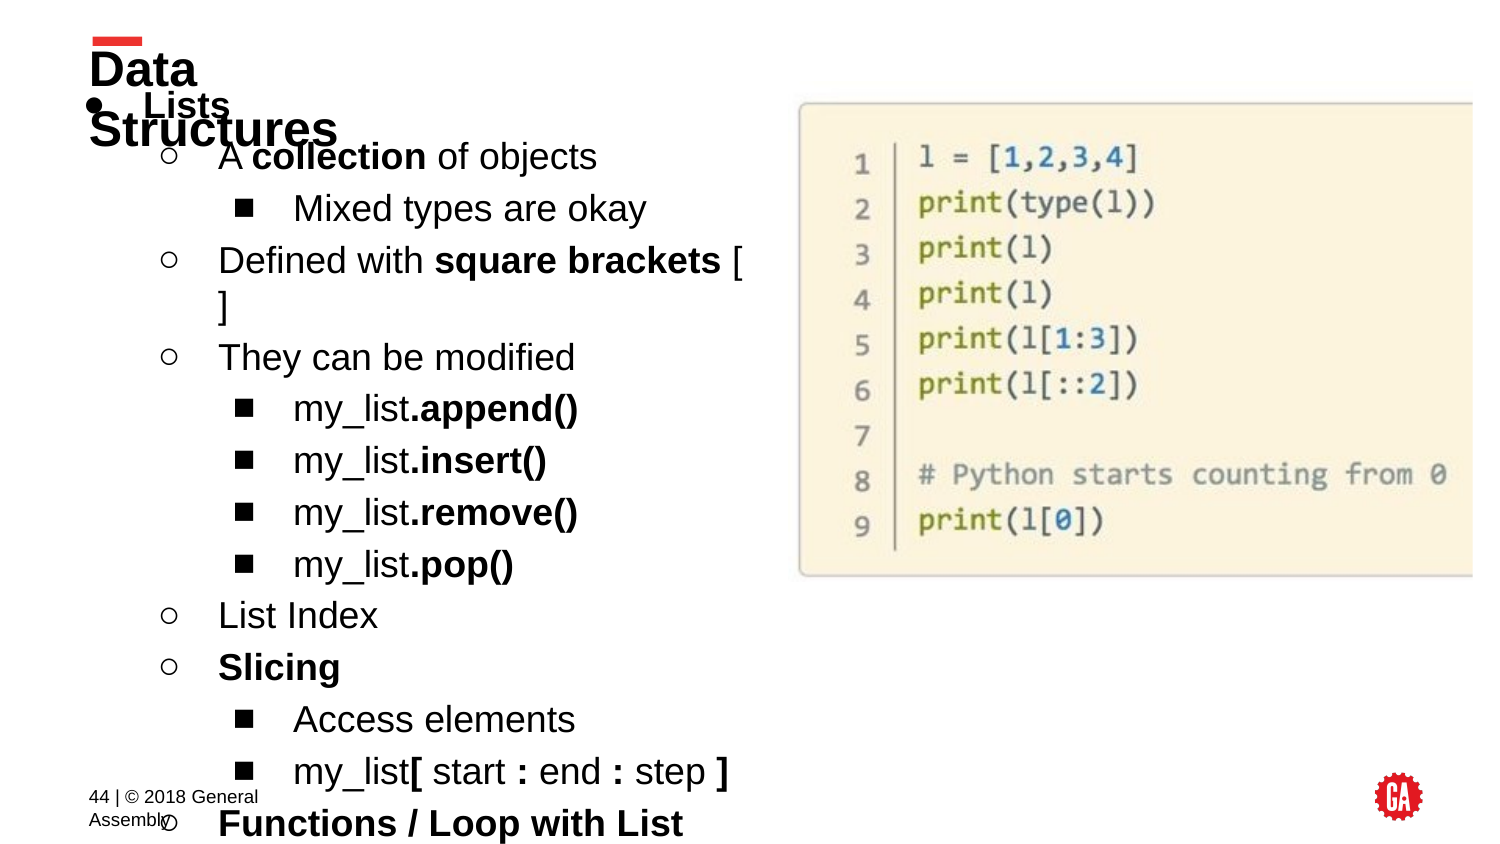

# Data Structures

Lists
A collection of objects
Mixed types are okay
Deﬁned with square brackets [ ]
They can be modiﬁed
my_list.append()
my_list.insert()
my_list.remove()
my_list.pop()
List Index
Slicing
Access elements
my_list[ start : end : step ]
Functions / Loop with List

44 | © 2018 General Assembly